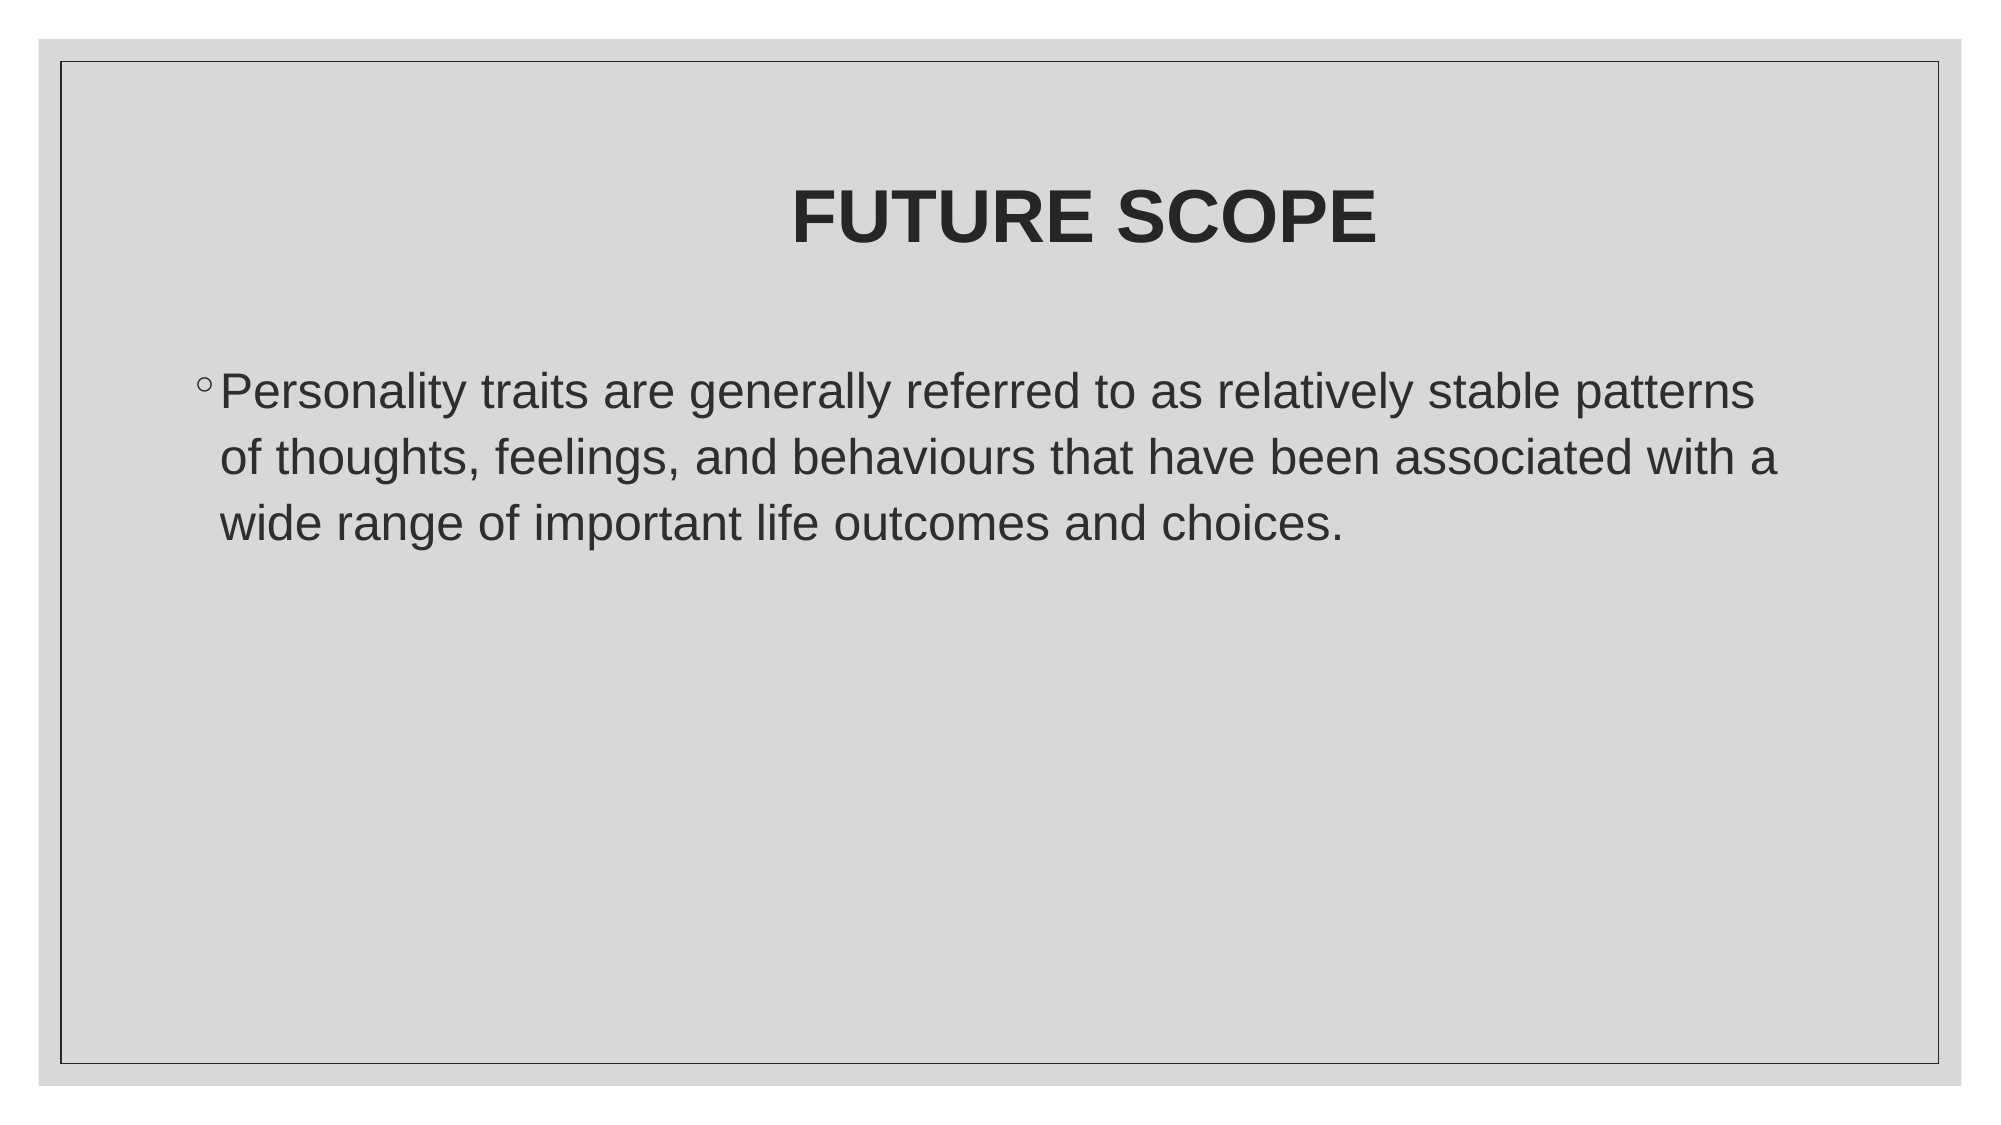

# FUTURE SCOPE
Personality traits are generally referred to as relatively stable patterns of thoughts, feelings, and behaviours that have been associated with a wide range of important life outcomes and choices.